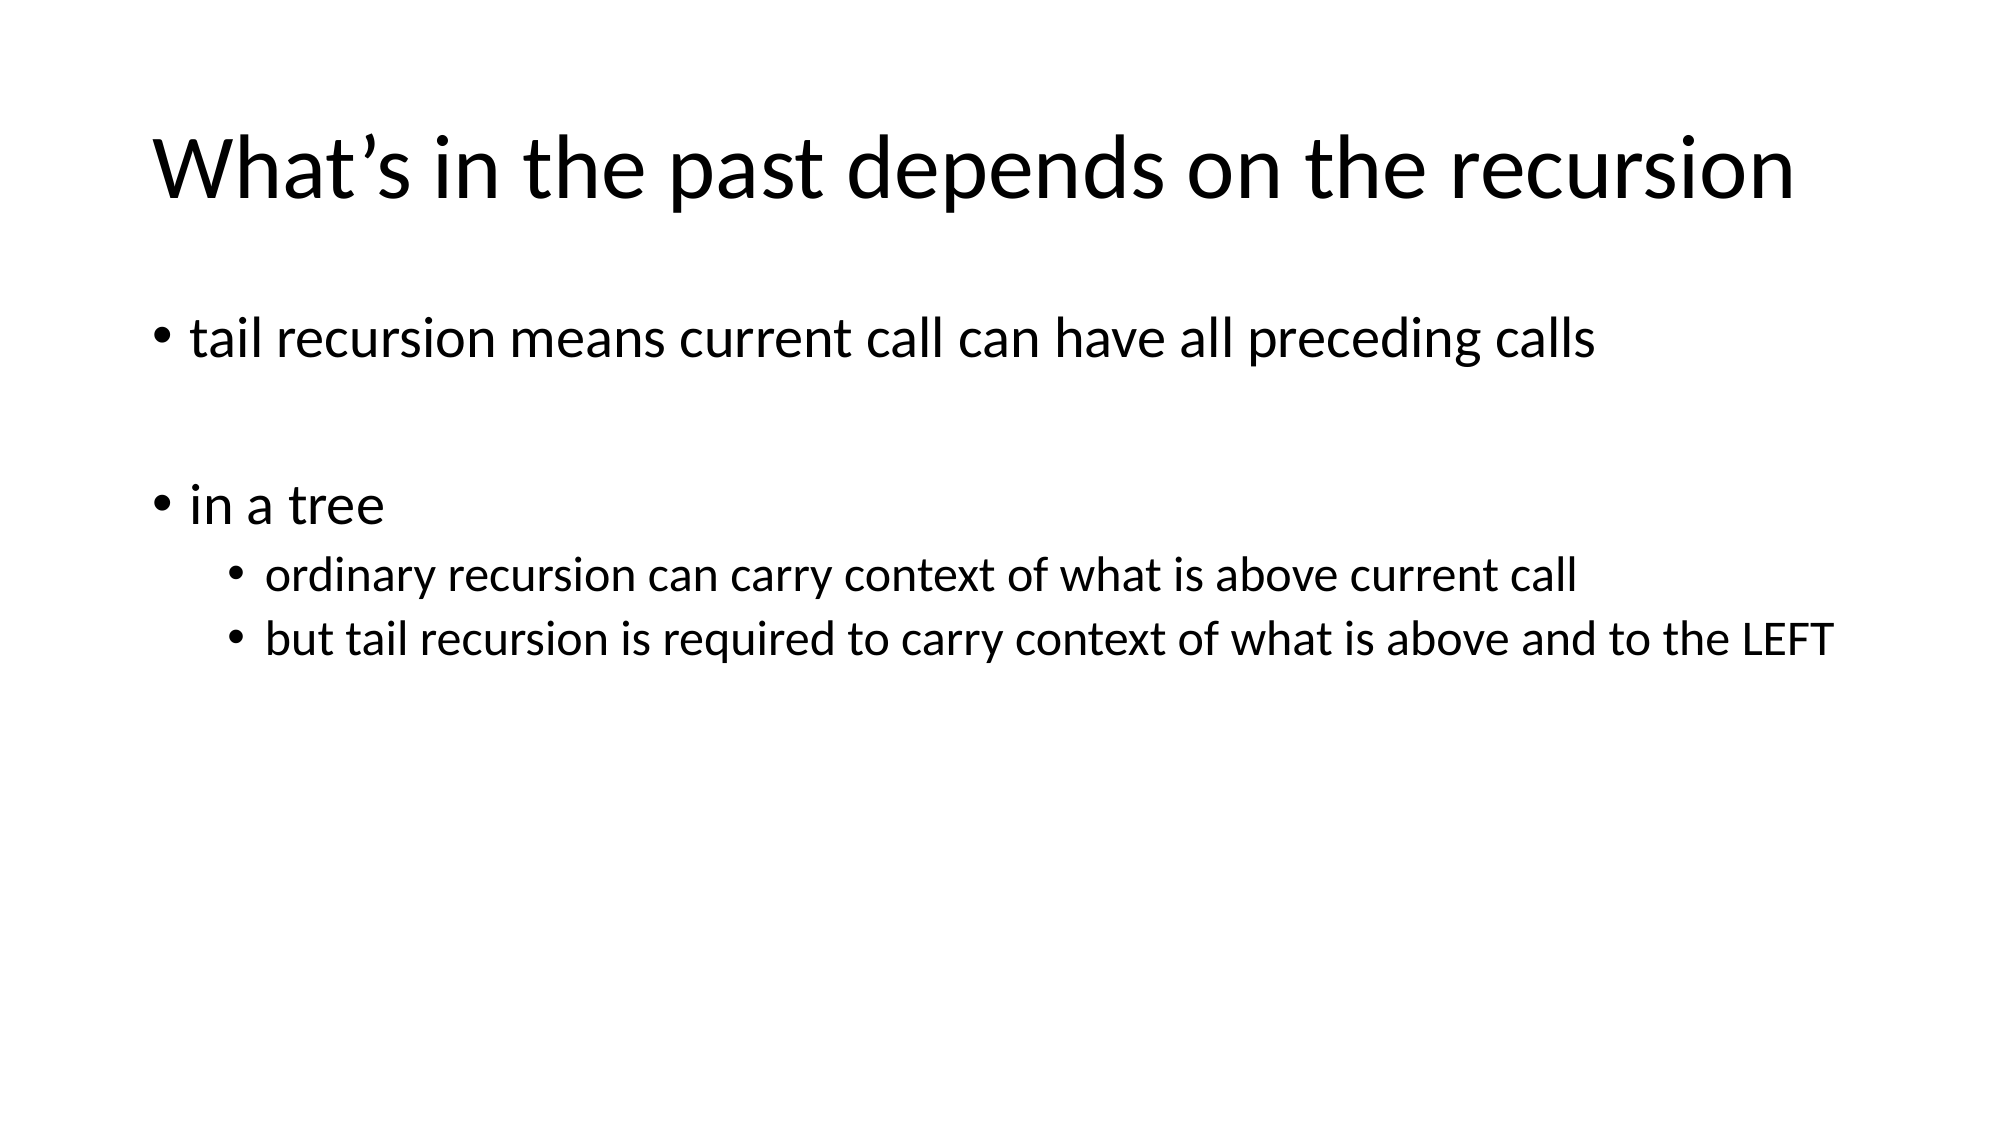

# What’s in the past depends on the recursion
tail recursion means current call can have all preceding calls

in a tree
ordinary recursion can carry context of what is above current call
but tail recursion is required to carry context of what is above and to the LEFT